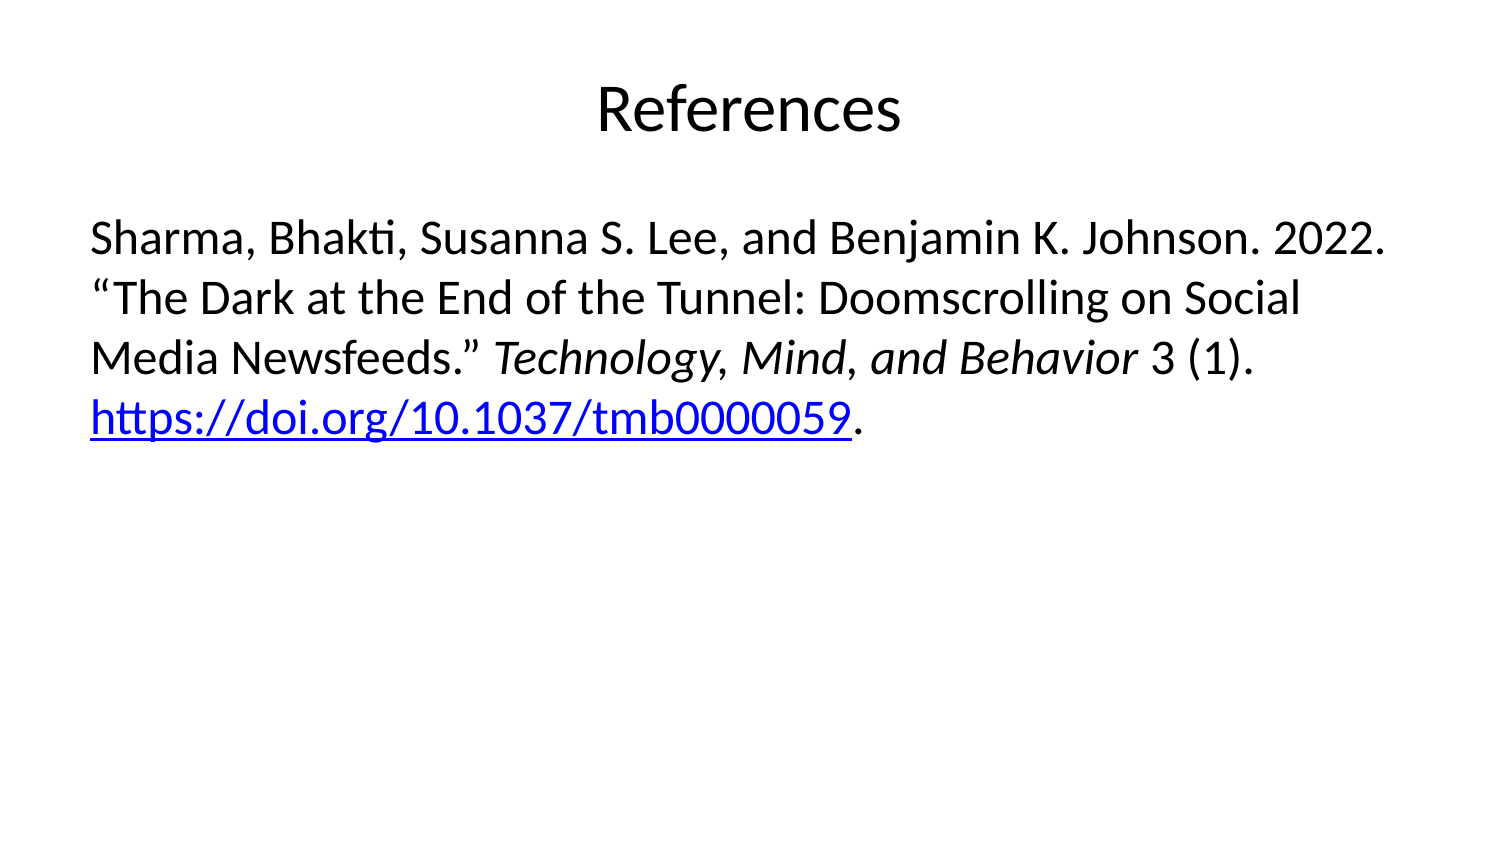

# References
Sharma, Bhakti, Susanna S. Lee, and Benjamin K. Johnson. 2022. “The Dark at the End of the Tunnel: Doomscrolling on Social Media Newsfeeds.” Technology, Mind, and Behavior 3 (1). https://doi.org/10.1037/tmb0000059.